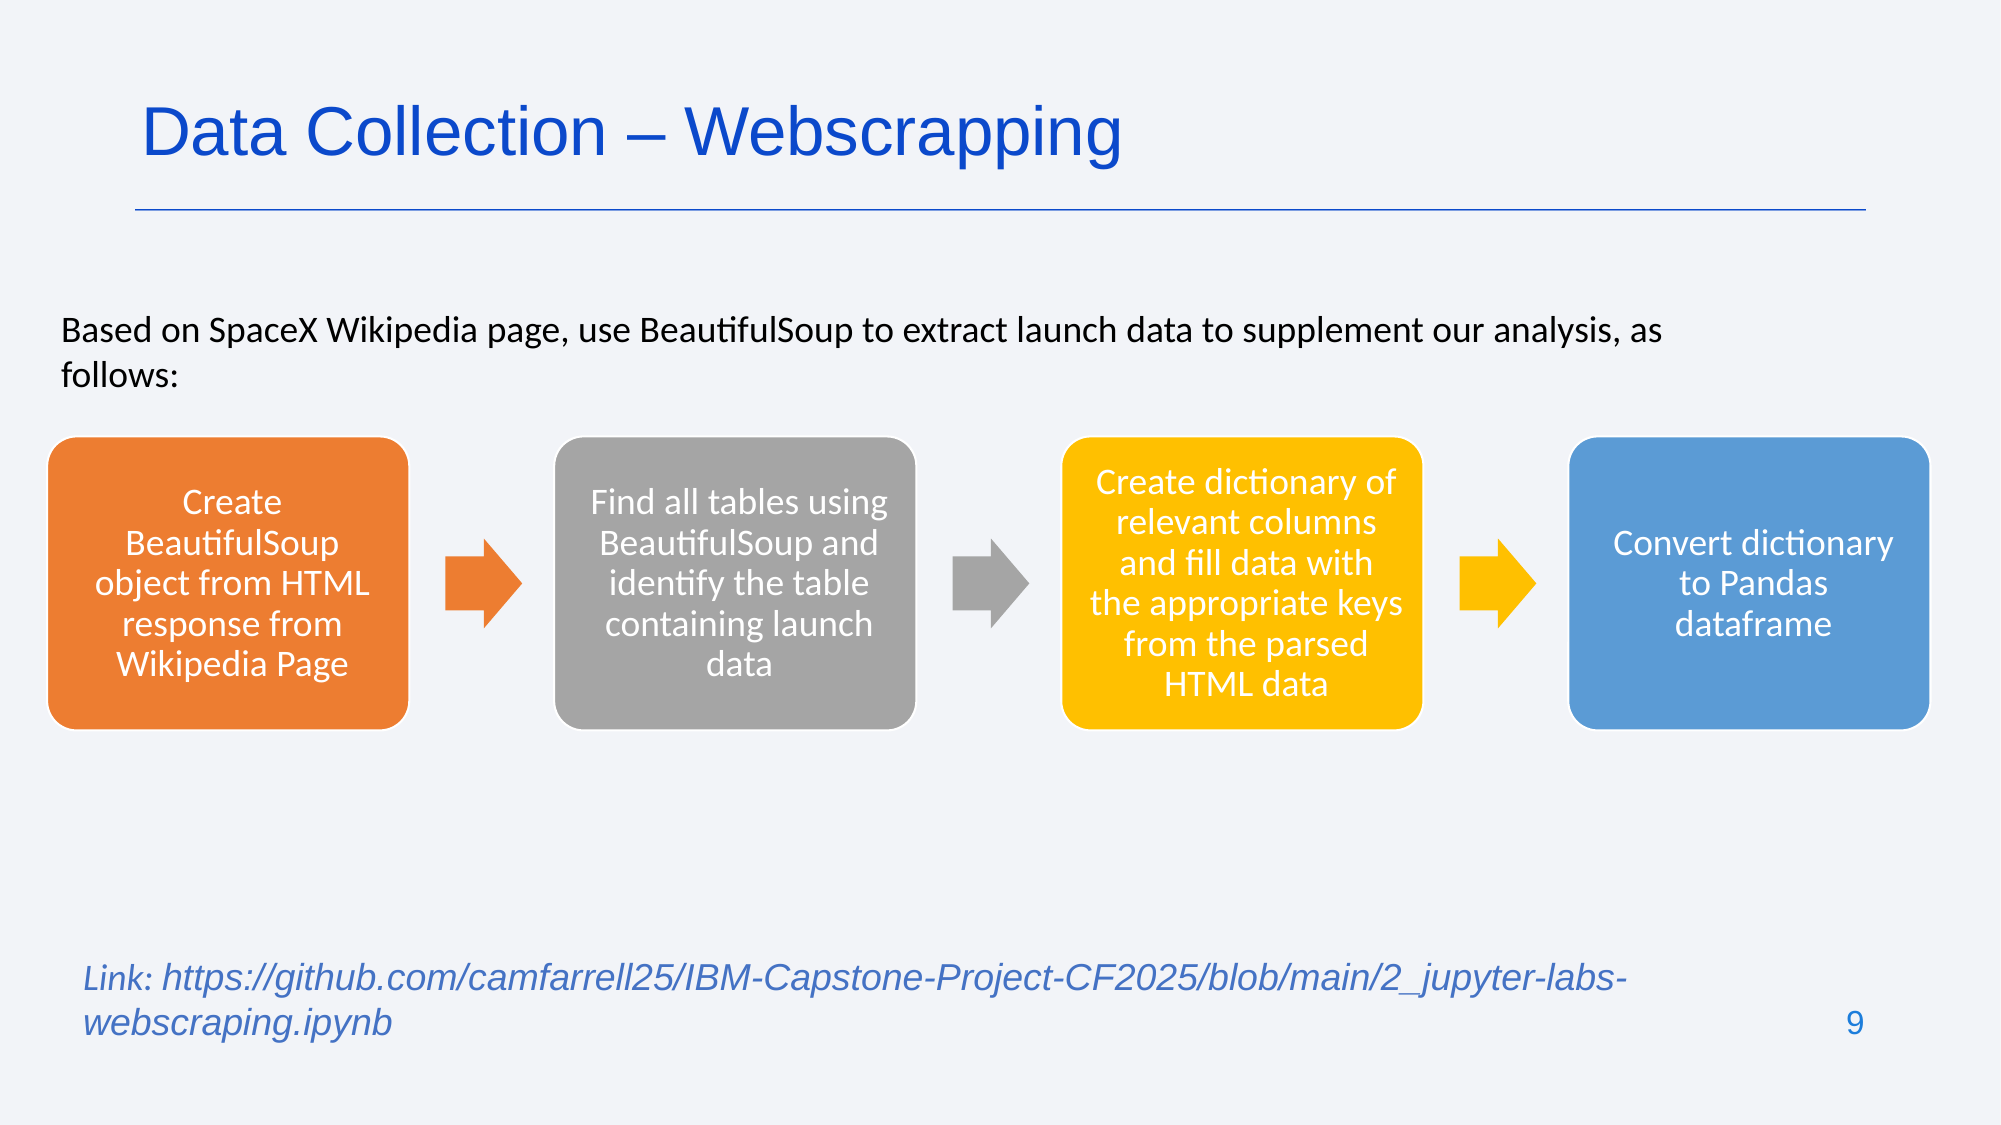

Data Collection – Webscrapping
Based on SpaceX Wikipedia page, use BeautifulSoup to extract launch data to supplement our analysis, as follows:
Create BeautifulSoup object from HTML response from Wikipedia Page

Find all tables using BeautifulSoup and identify the table containing launch data

Create dictionary of relevant columns and fill data with the appropriate keys from the parsed HTML data

Convert dictionary to Pandas dataframe
Link: https://github.com/camfarrell25/IBM-Capstone-Project-CF2025/blob/main/2_jupyter-labs-webscraping.ipynb
9